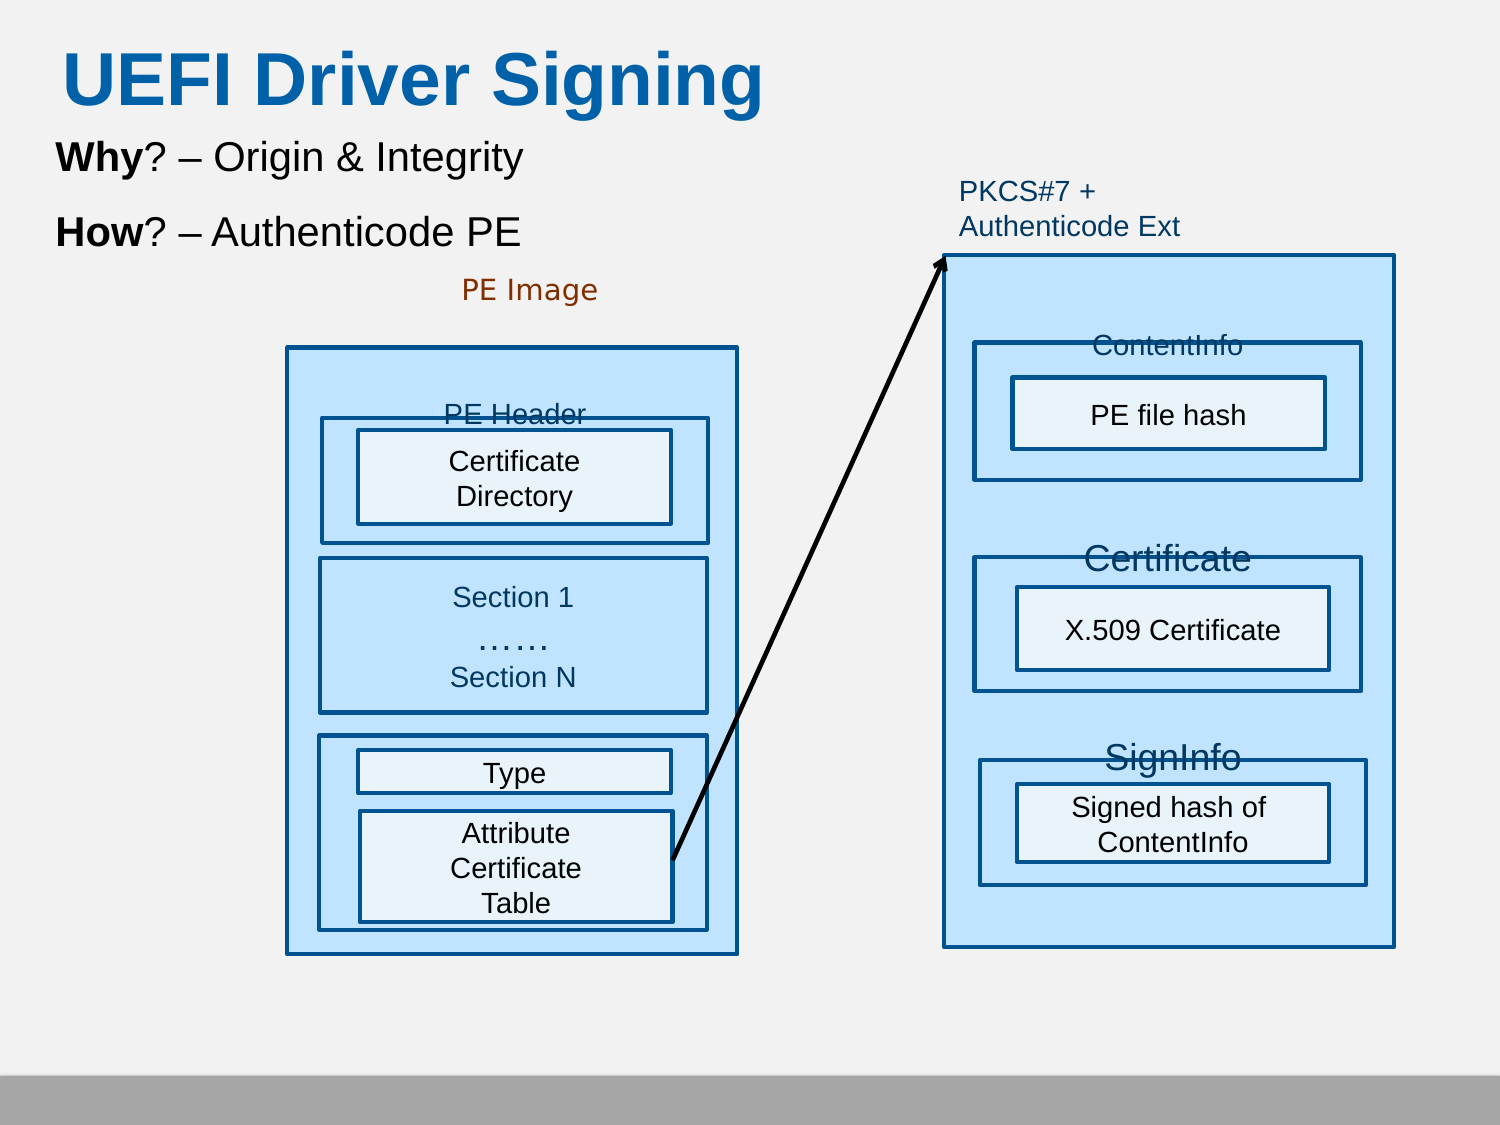

# UEFI Driver Signing
Why? – Origin & Integrity
How? – Authenticode PE
PKCS#7 +
Authenticode Ext

ContentInfo

PE file hash
Certificate

X.509 Certificate
SignInfo

Signed hash of
ContentInfo
PE Image

PE Header

Certificate
Directory
Section 1
……
Section N

Type
Attribute
Certificate
Table